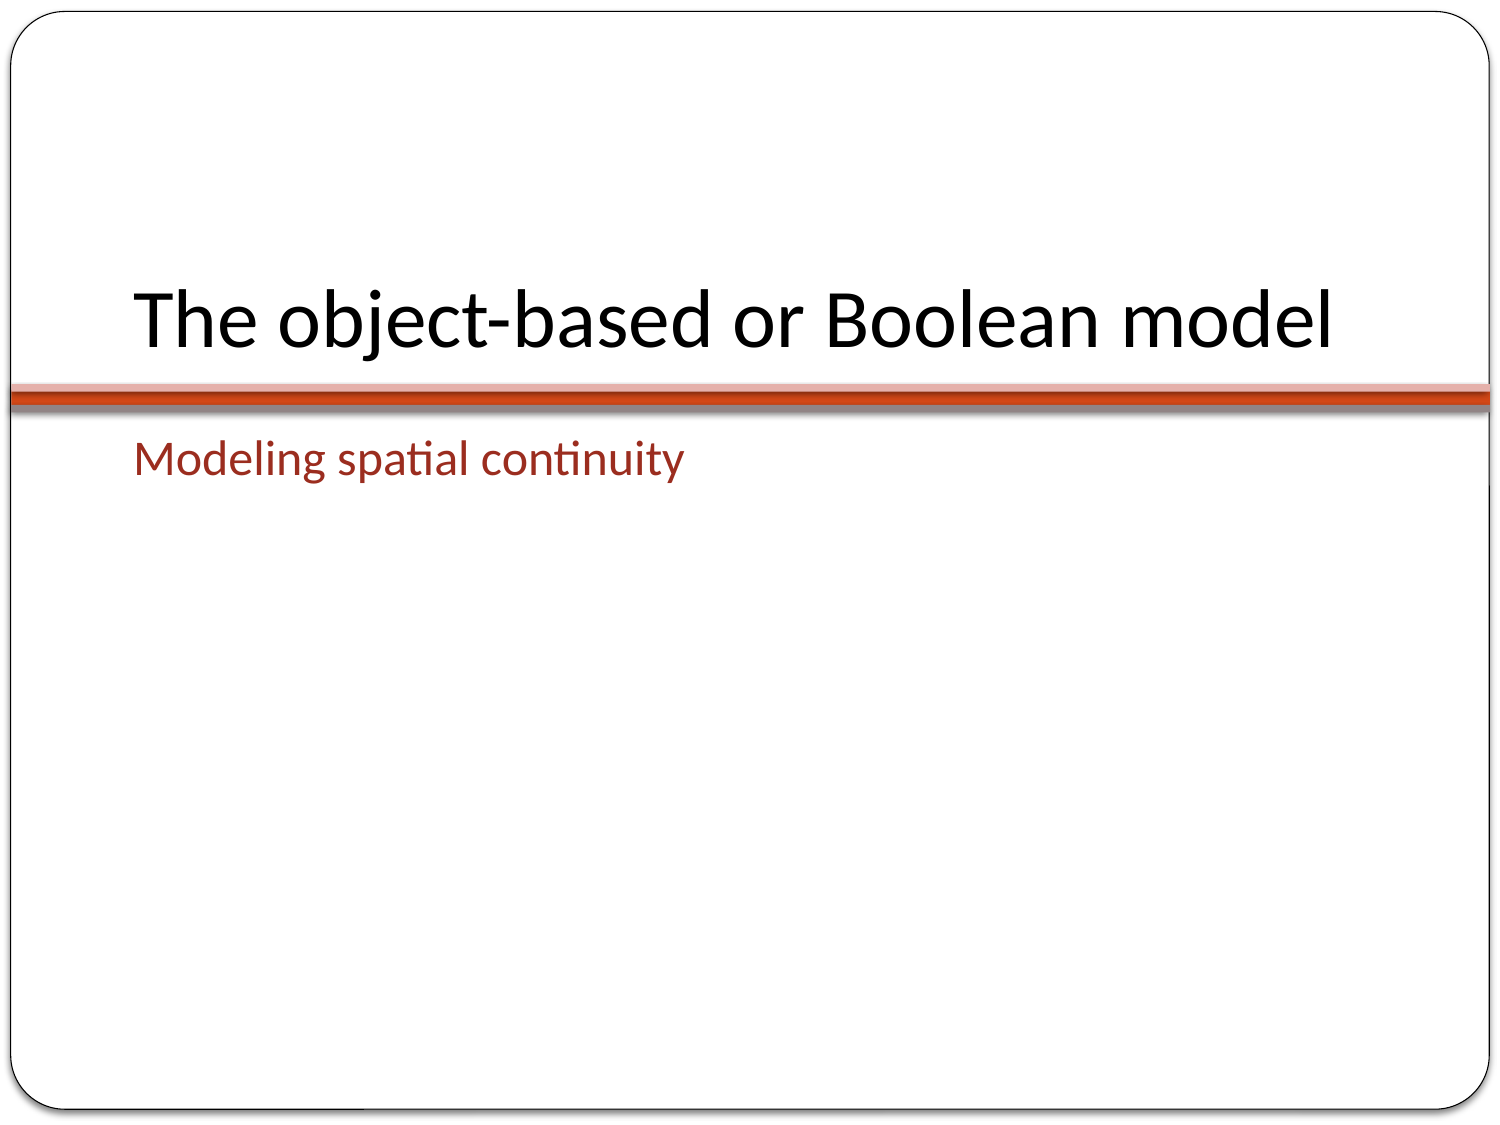

# The object-based or Boolean model
Modeling spatial continuity